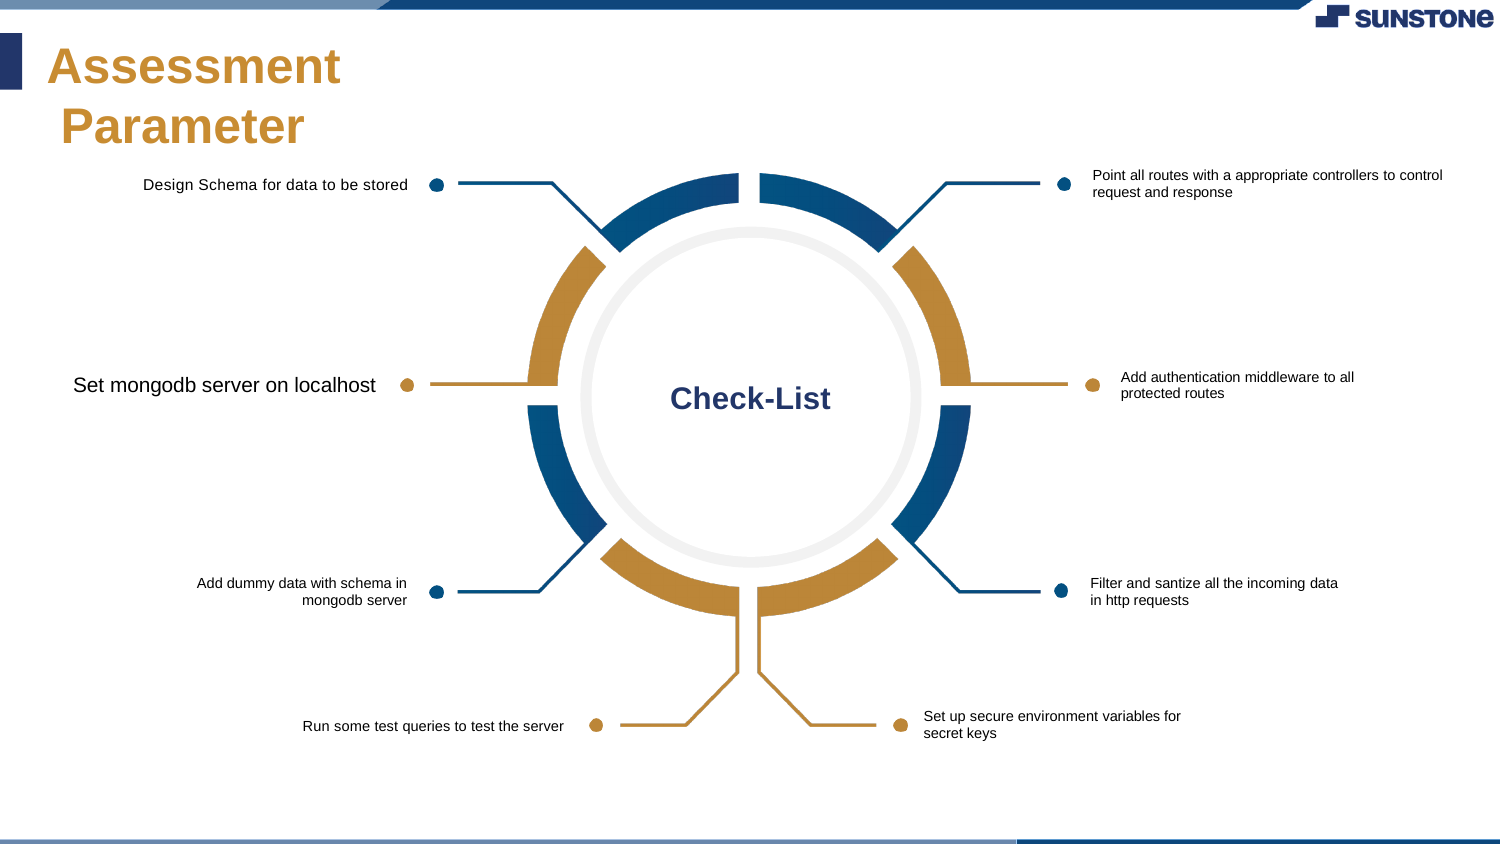

# Assessment  Parameter
Point all routes with a appropriate controllers to control  request and response
Design Schema for data to be stored
Add authentication middleware to all  protected routes
Set mongodb server on localhost
Check-List
Add dummy data with schema in
mongodb server
Filter and santize all the incoming data  in http requests
Set up secure environment variables for  secret keys
Run some test queries to test the server